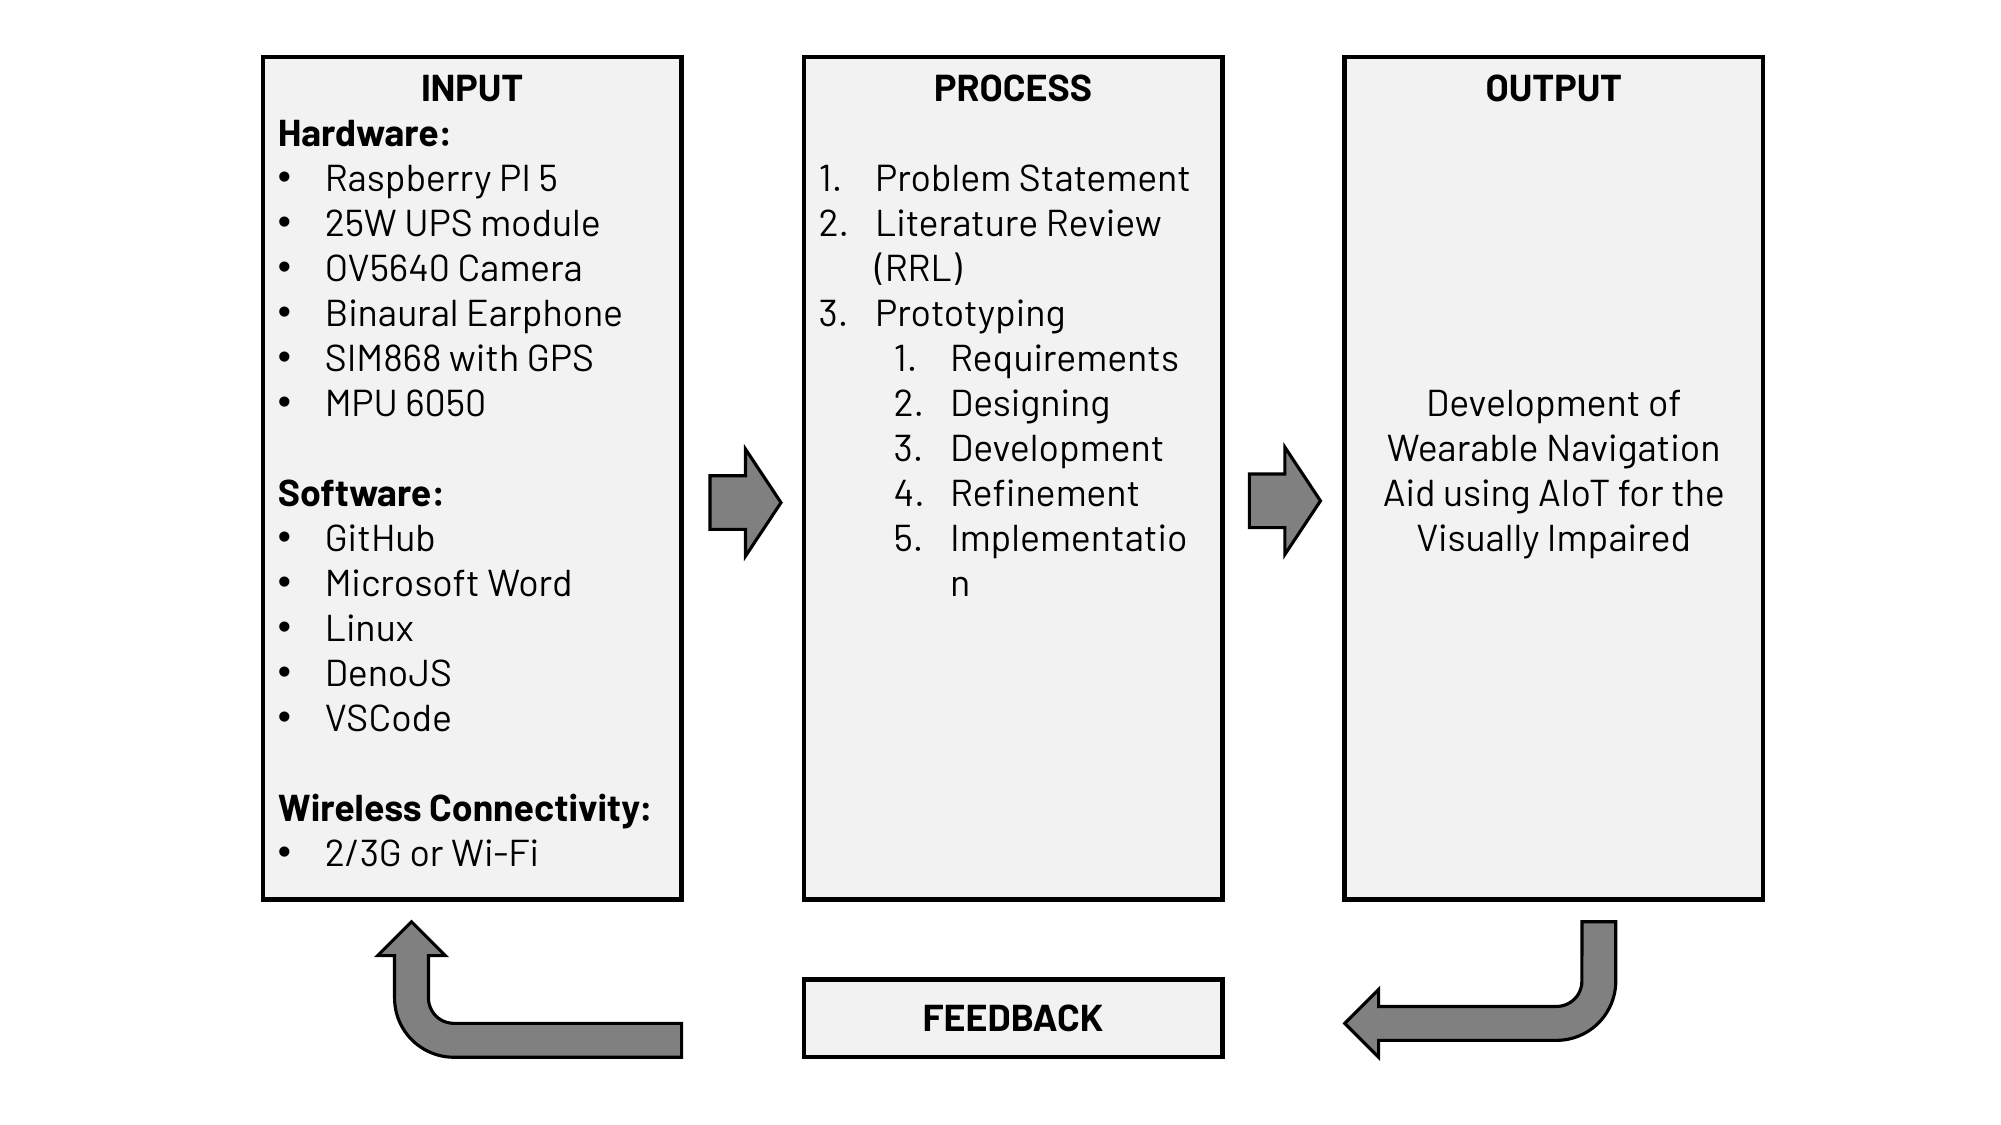

INPUT
Hardware:
Raspberry PI 5
25W UPS module
OV5640 Camera
Binaural Earphone
SIM868 with GPS
MPU 6050

Software:
GitHub
Microsoft Word
Linux
DenoJS
VSCode

Wireless Connectivity:
2/3G or Wi-Fi

PROCESS

Problem Statement
Literature Review (RRL)
Prototyping
Requirements
Designing
Development
Refinement
Implementation

OUTPUT

Development of Wearable Navigation Aid using AIoT for the Visually Impaired

FEEDBACK